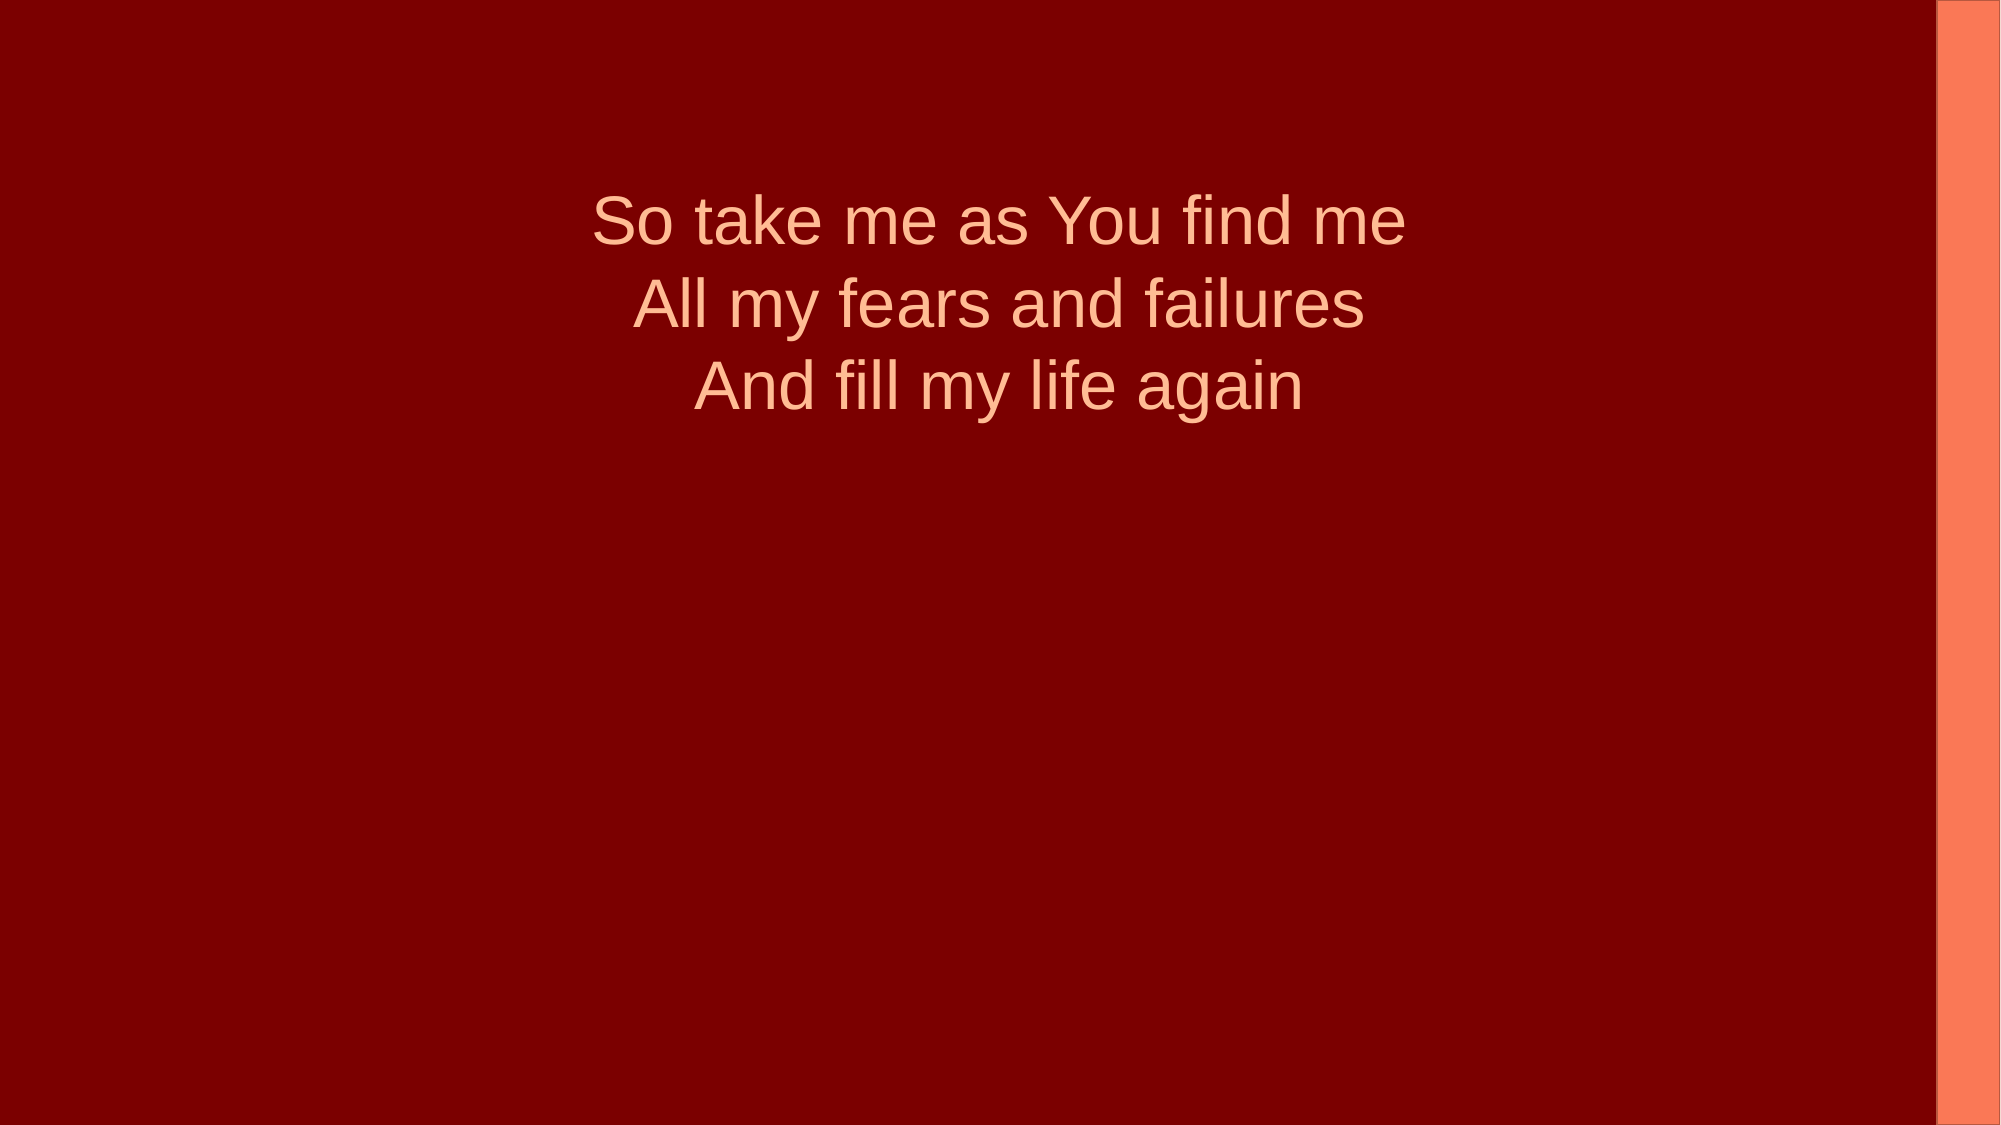

So take me as You find me
All my fears and failures
And fill my life again